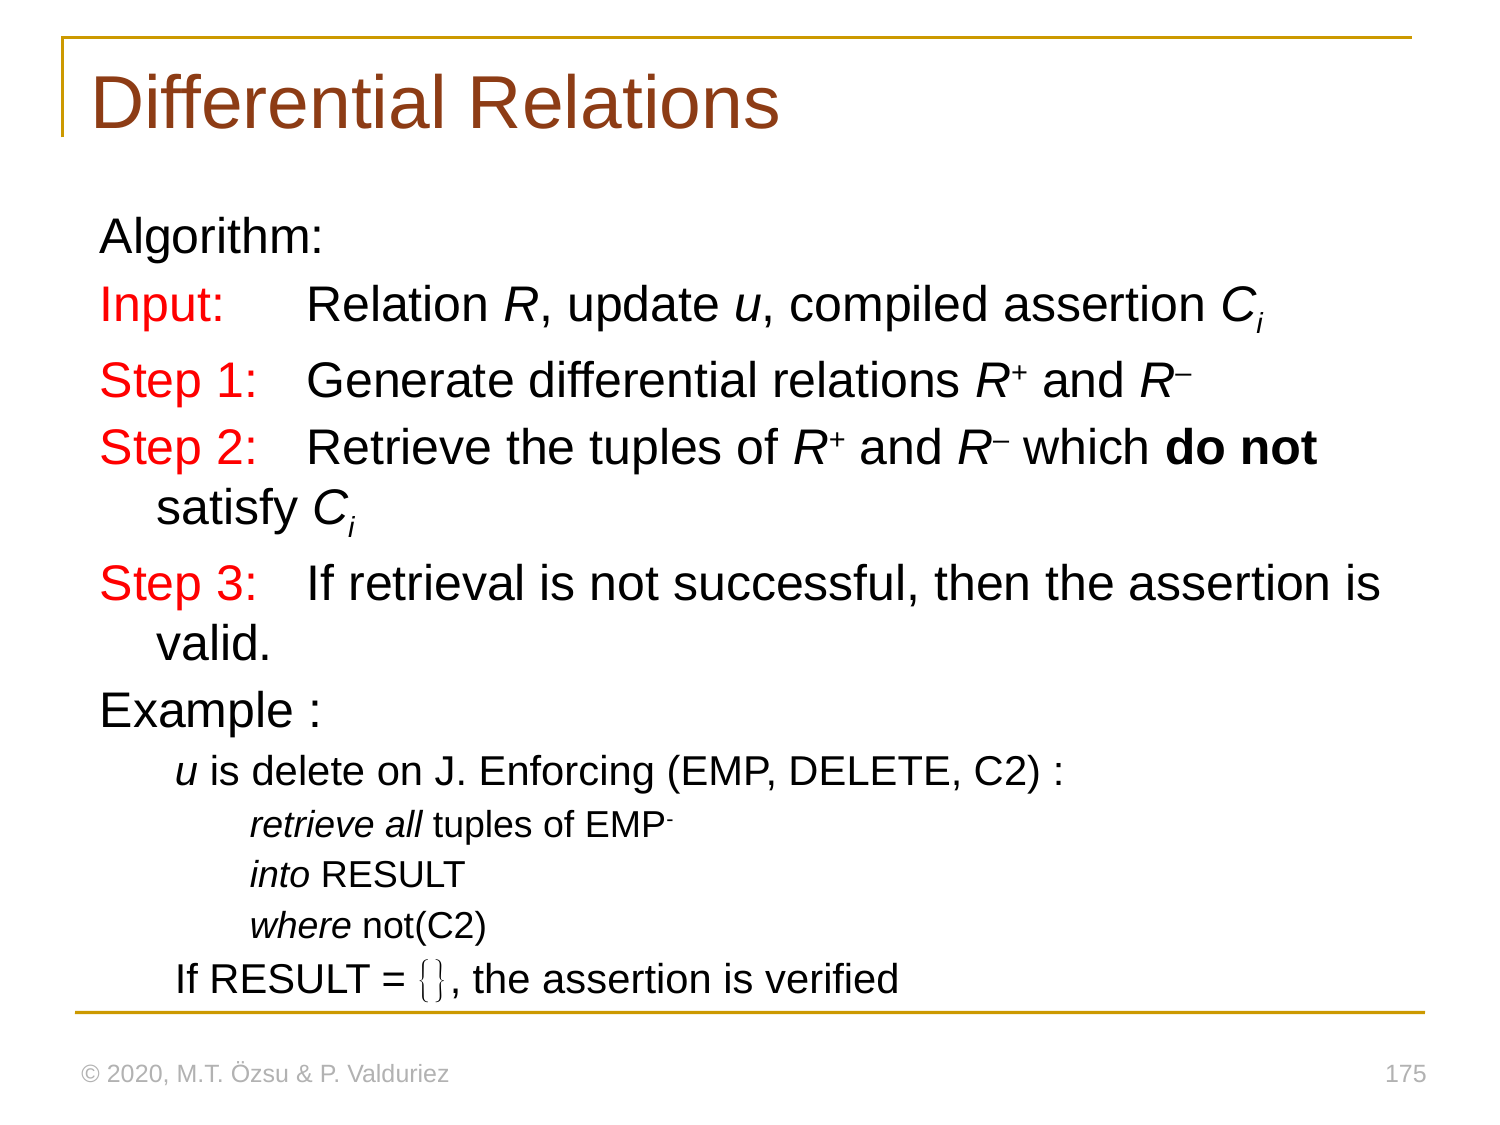

# Differential Relations
Algorithm:
Input:	Relation R, update u, compiled assertion Ci
Step 1:	Generate differential relations R+ and R–
Step 2:	Retrieve the tuples of R+ and R– which do not satisfy Ci
Step 3:	If retrieval is not successful, then the assertion is valid.
Example :
u is delete on J. Enforcing (EMP, DELETE, C2) :
retrieve all tuples of EMP-
into RESULT
where not(C2)
If RESULT = {}, the assertion is verified
© 2020, M.T. Özsu & P. Valduriez
175